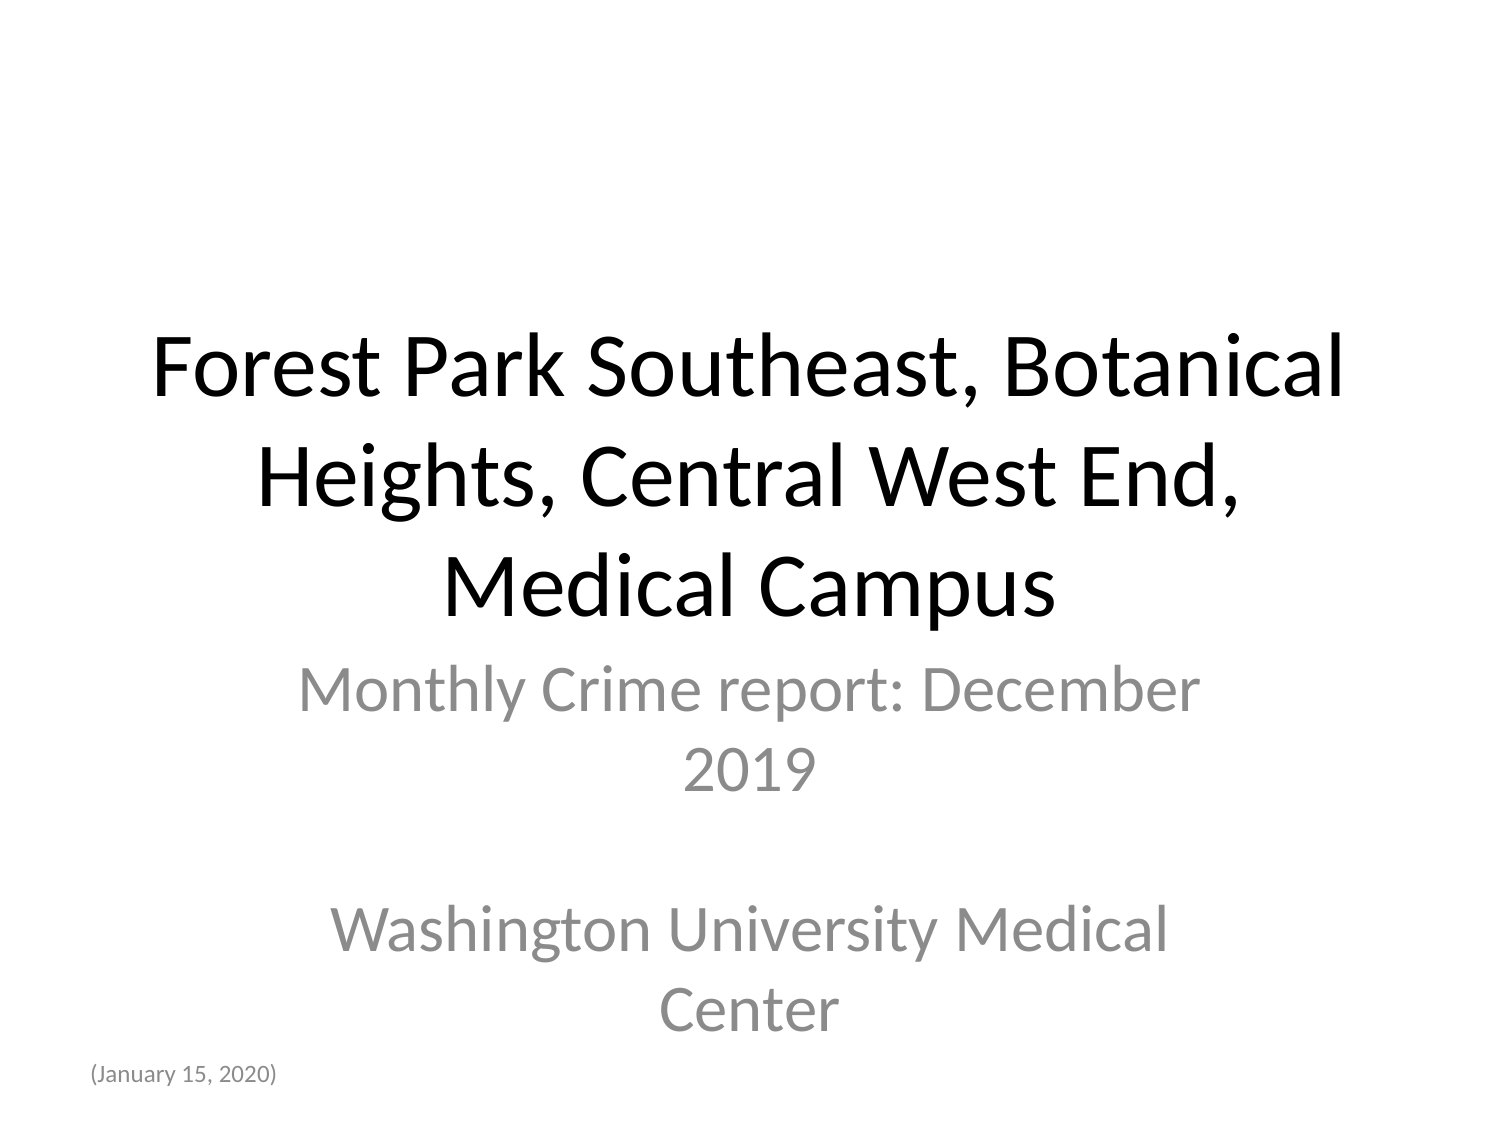

# Forest Park Southeast, Botanical Heights, Central West End, Medical Campus
Monthly Crime report: December 2019
Washington University Medical Center
(January 15, 2020)